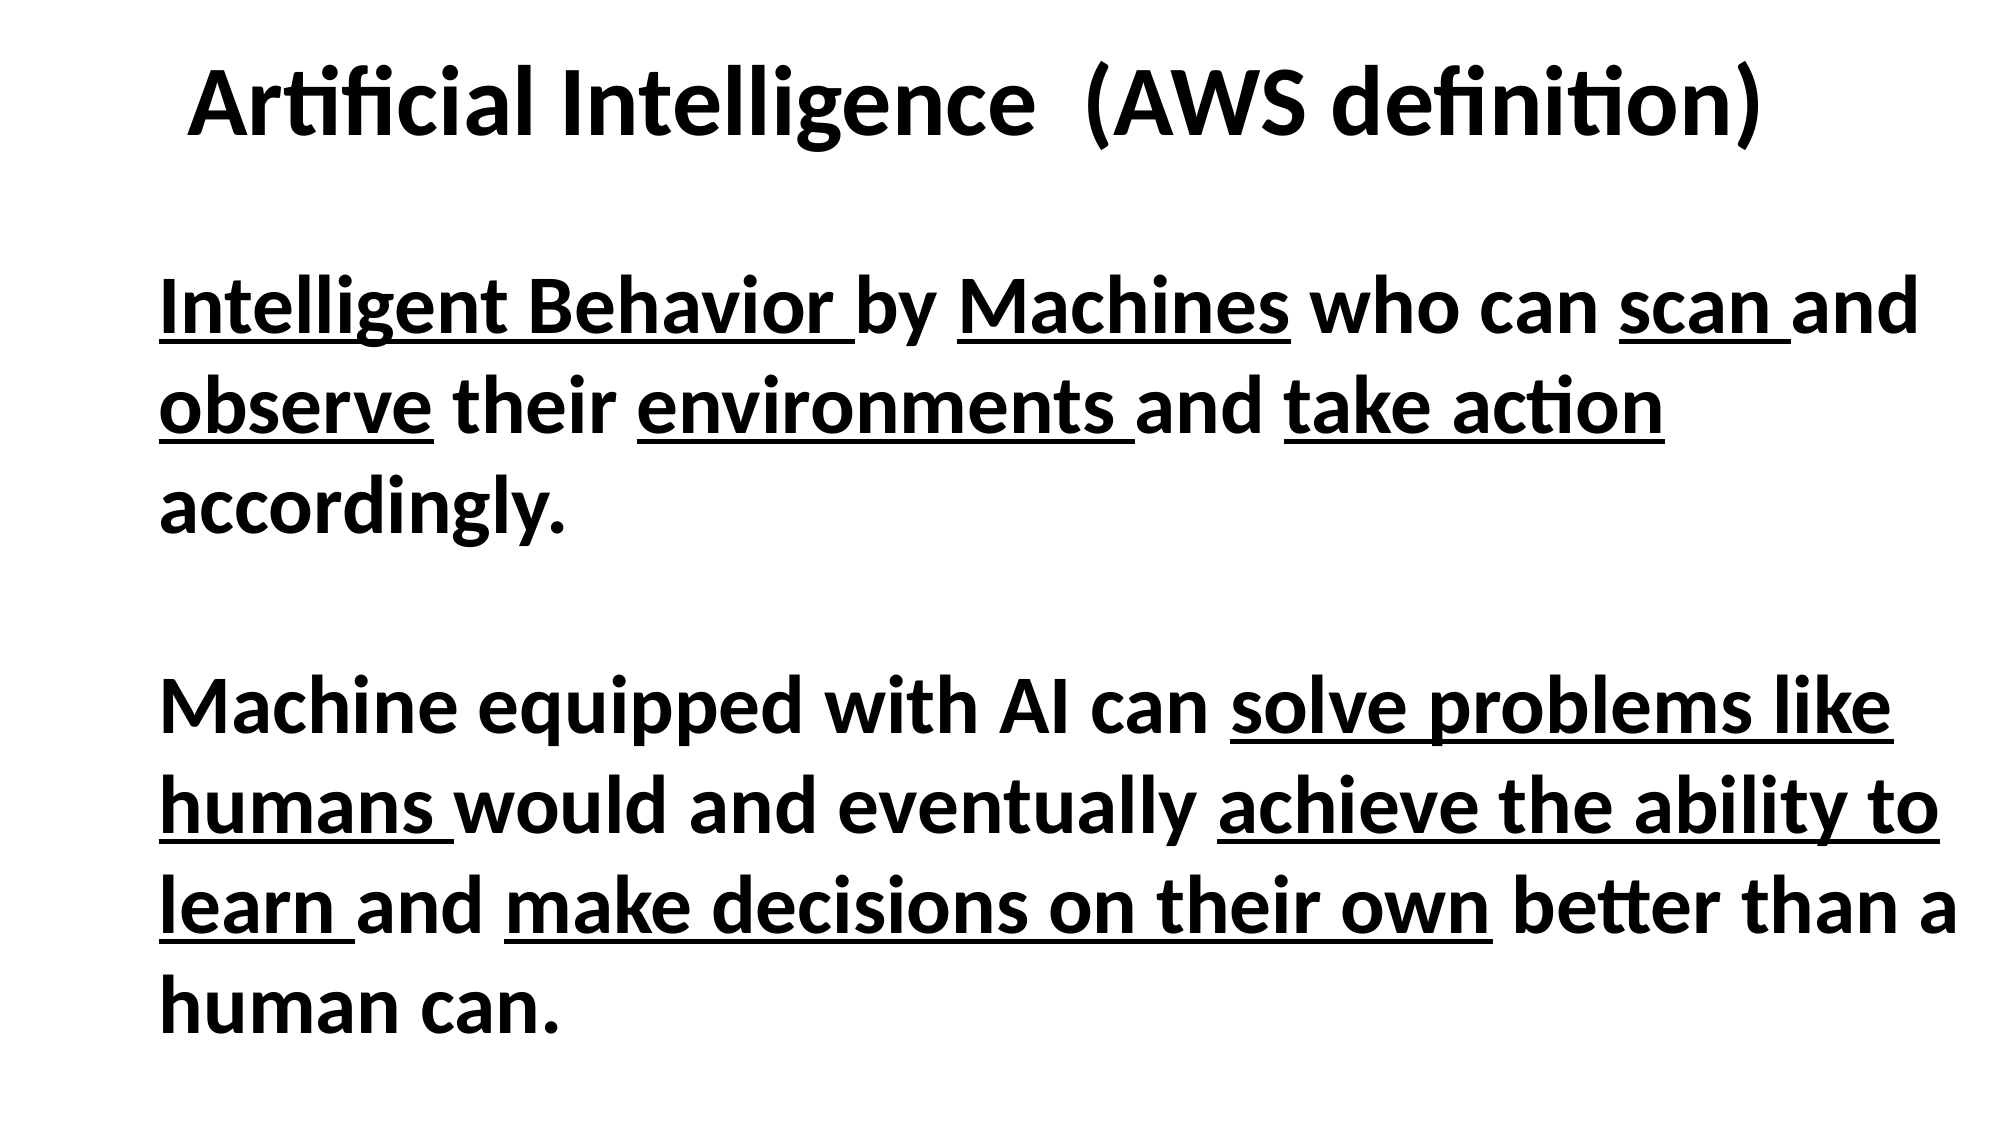

Artificial Intelligence  (AWS definition)
Intelligent Behavior by Machines who can scan and  observe their environments and take action accordingly.

Machine equipped with AI can solve problems like humans would and eventually achieve the ability to learn and make decisions on their own better than a human can.